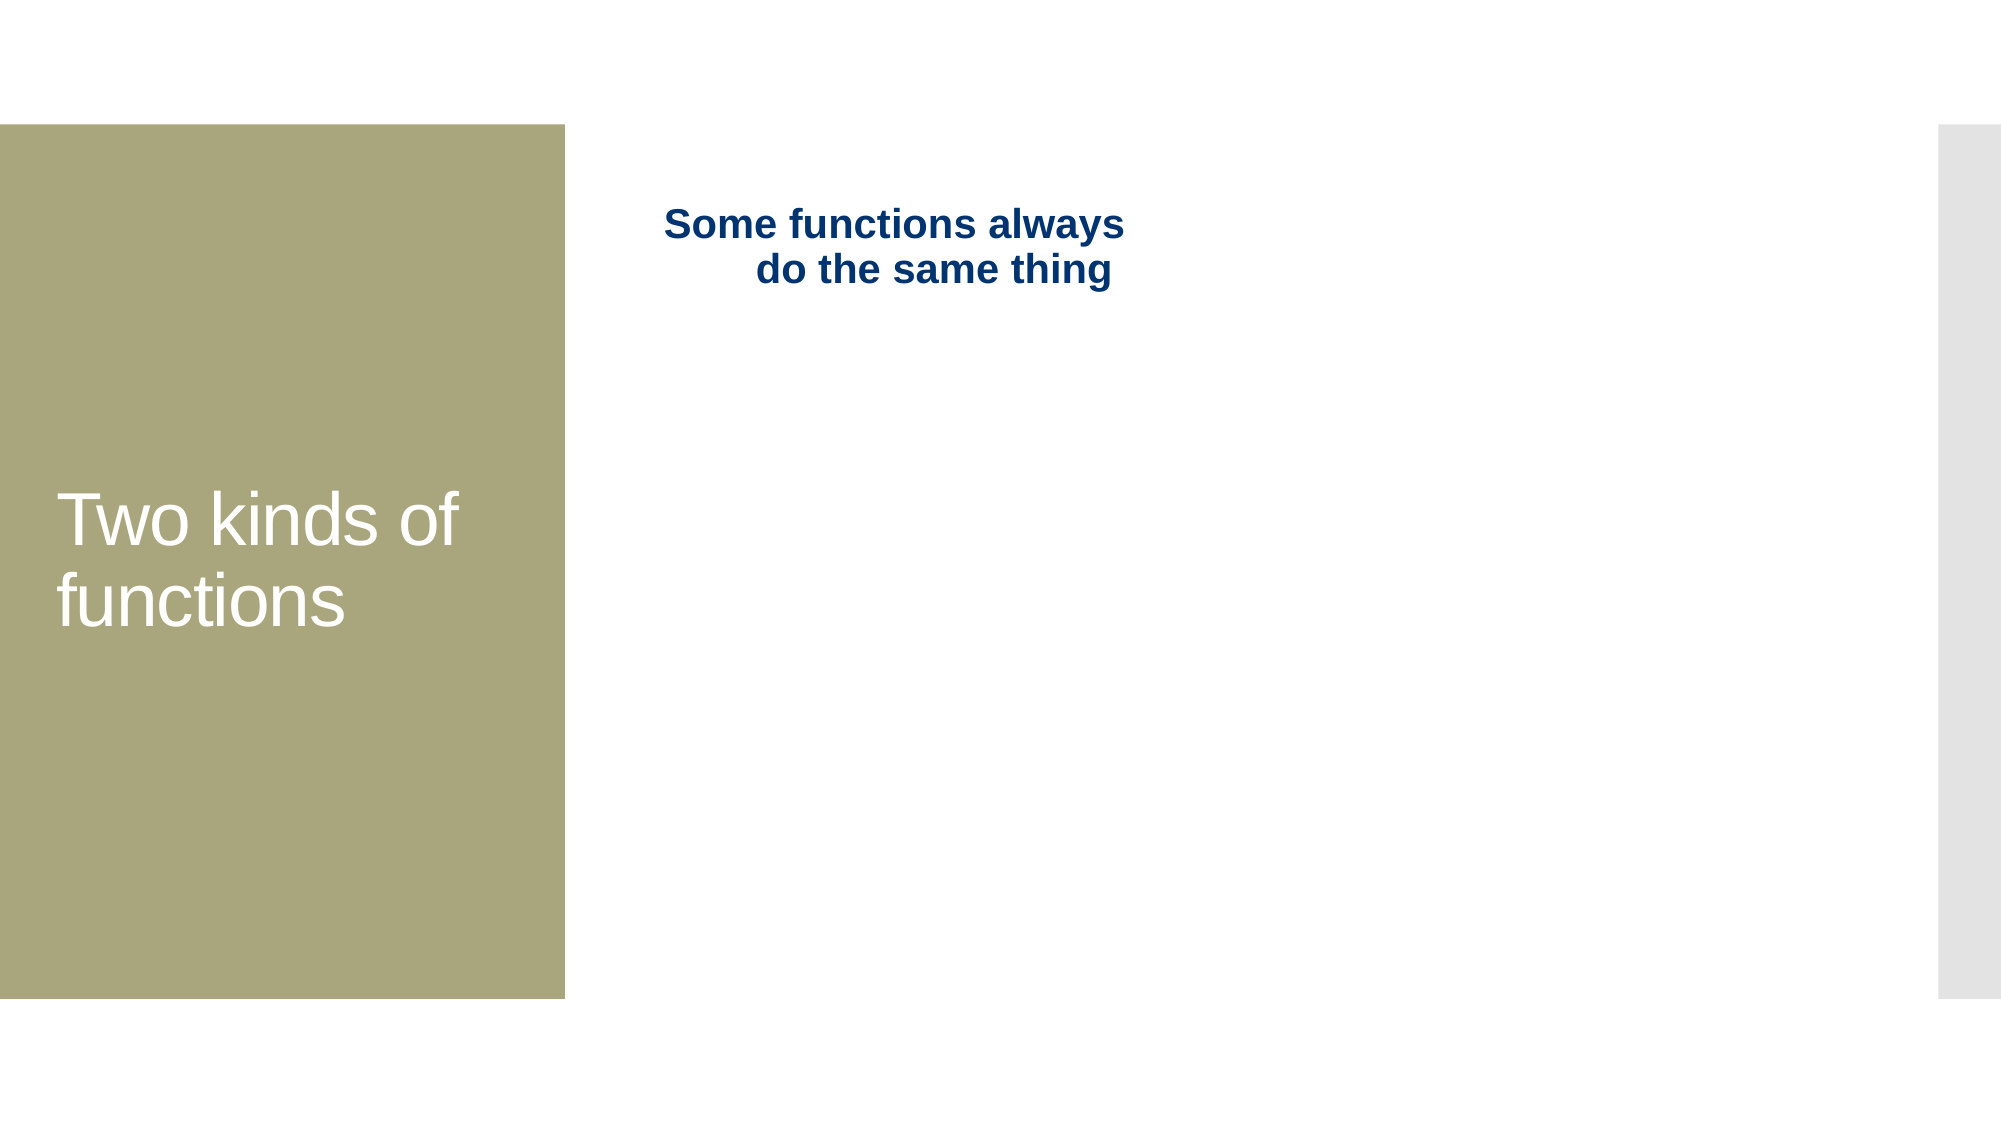

Some functions always               do the same thing
# Two kinds of functions